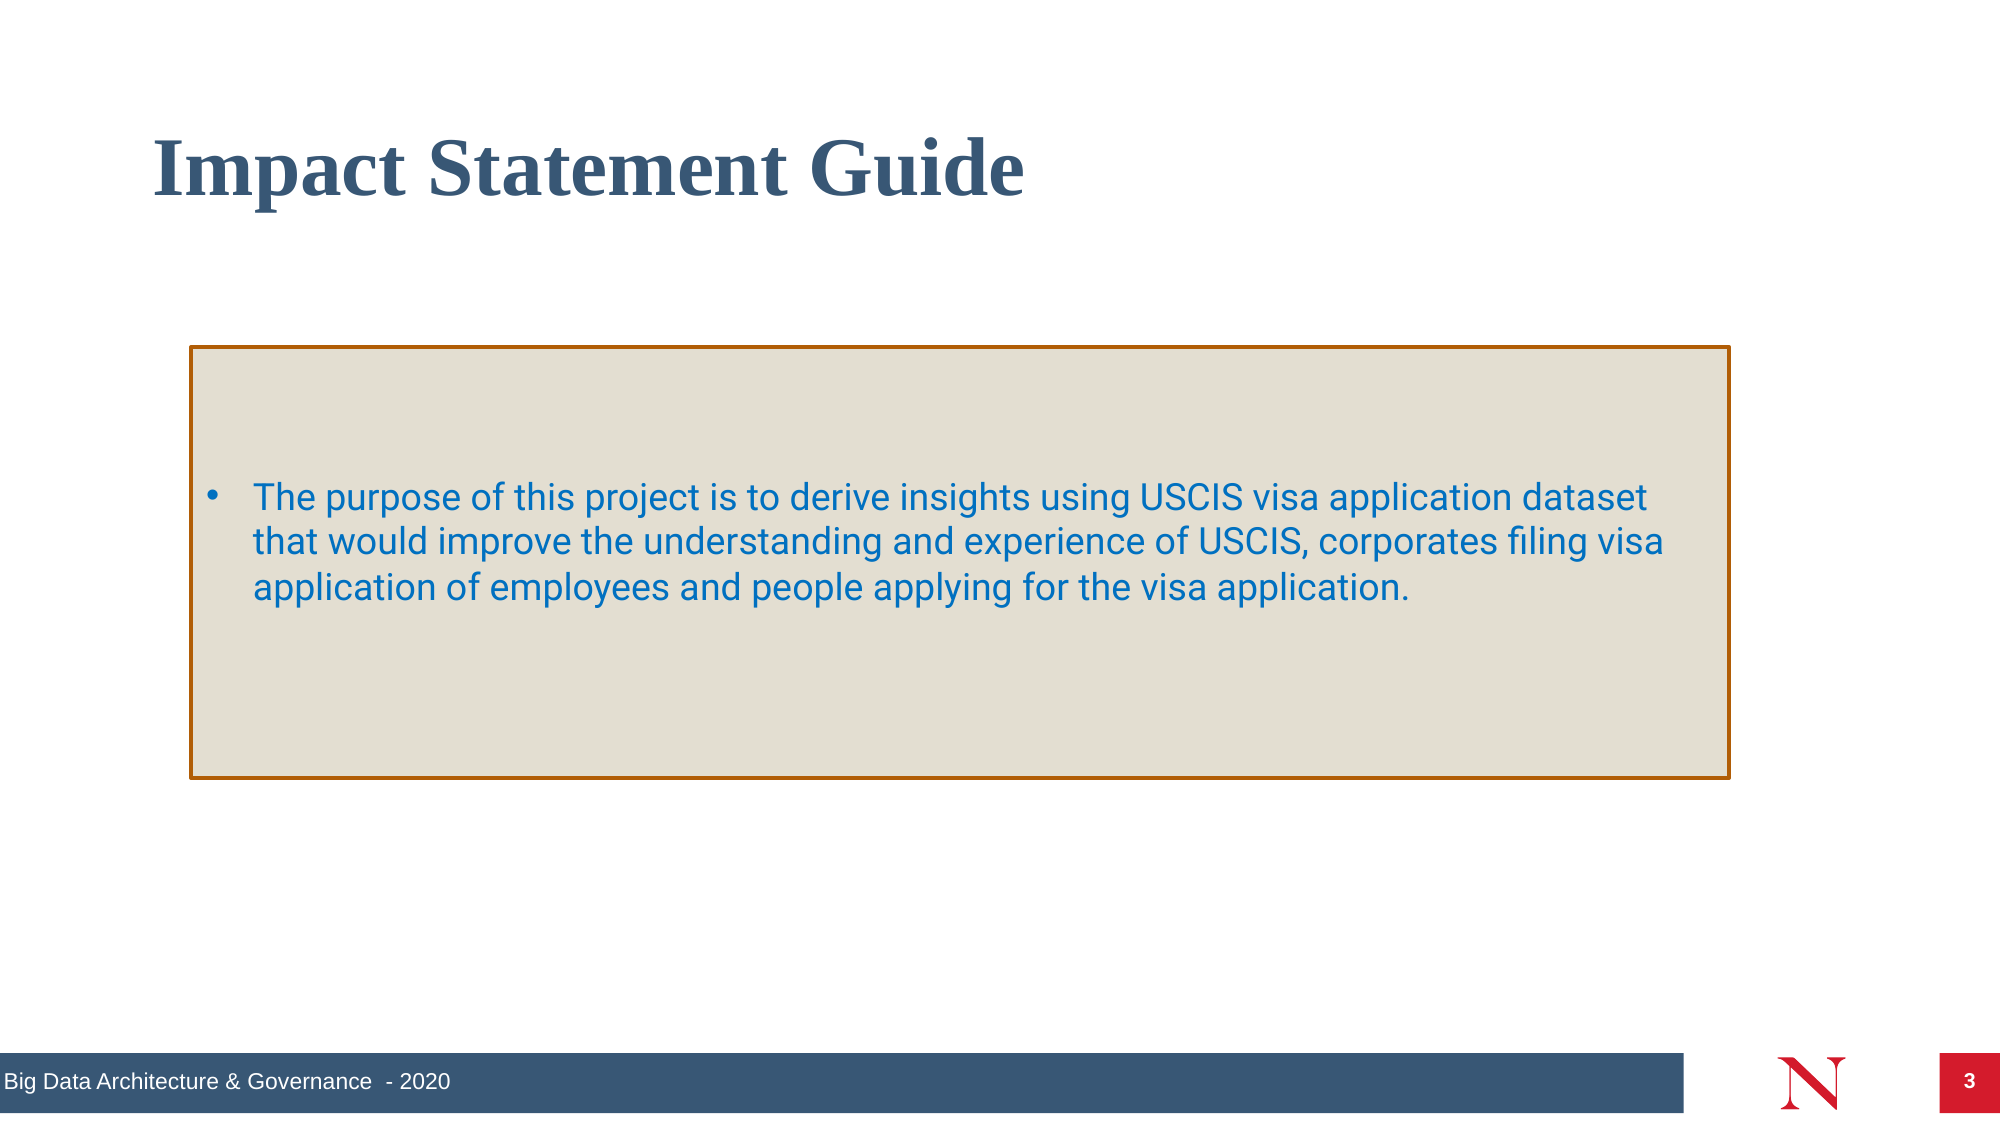

# Impact Statement Guide
The purpose of this project is to derive insights using USCIS visa application dataset that would improve the understanding and experience of USCIS, corporates filing visa application of employees and people applying for the visa application.